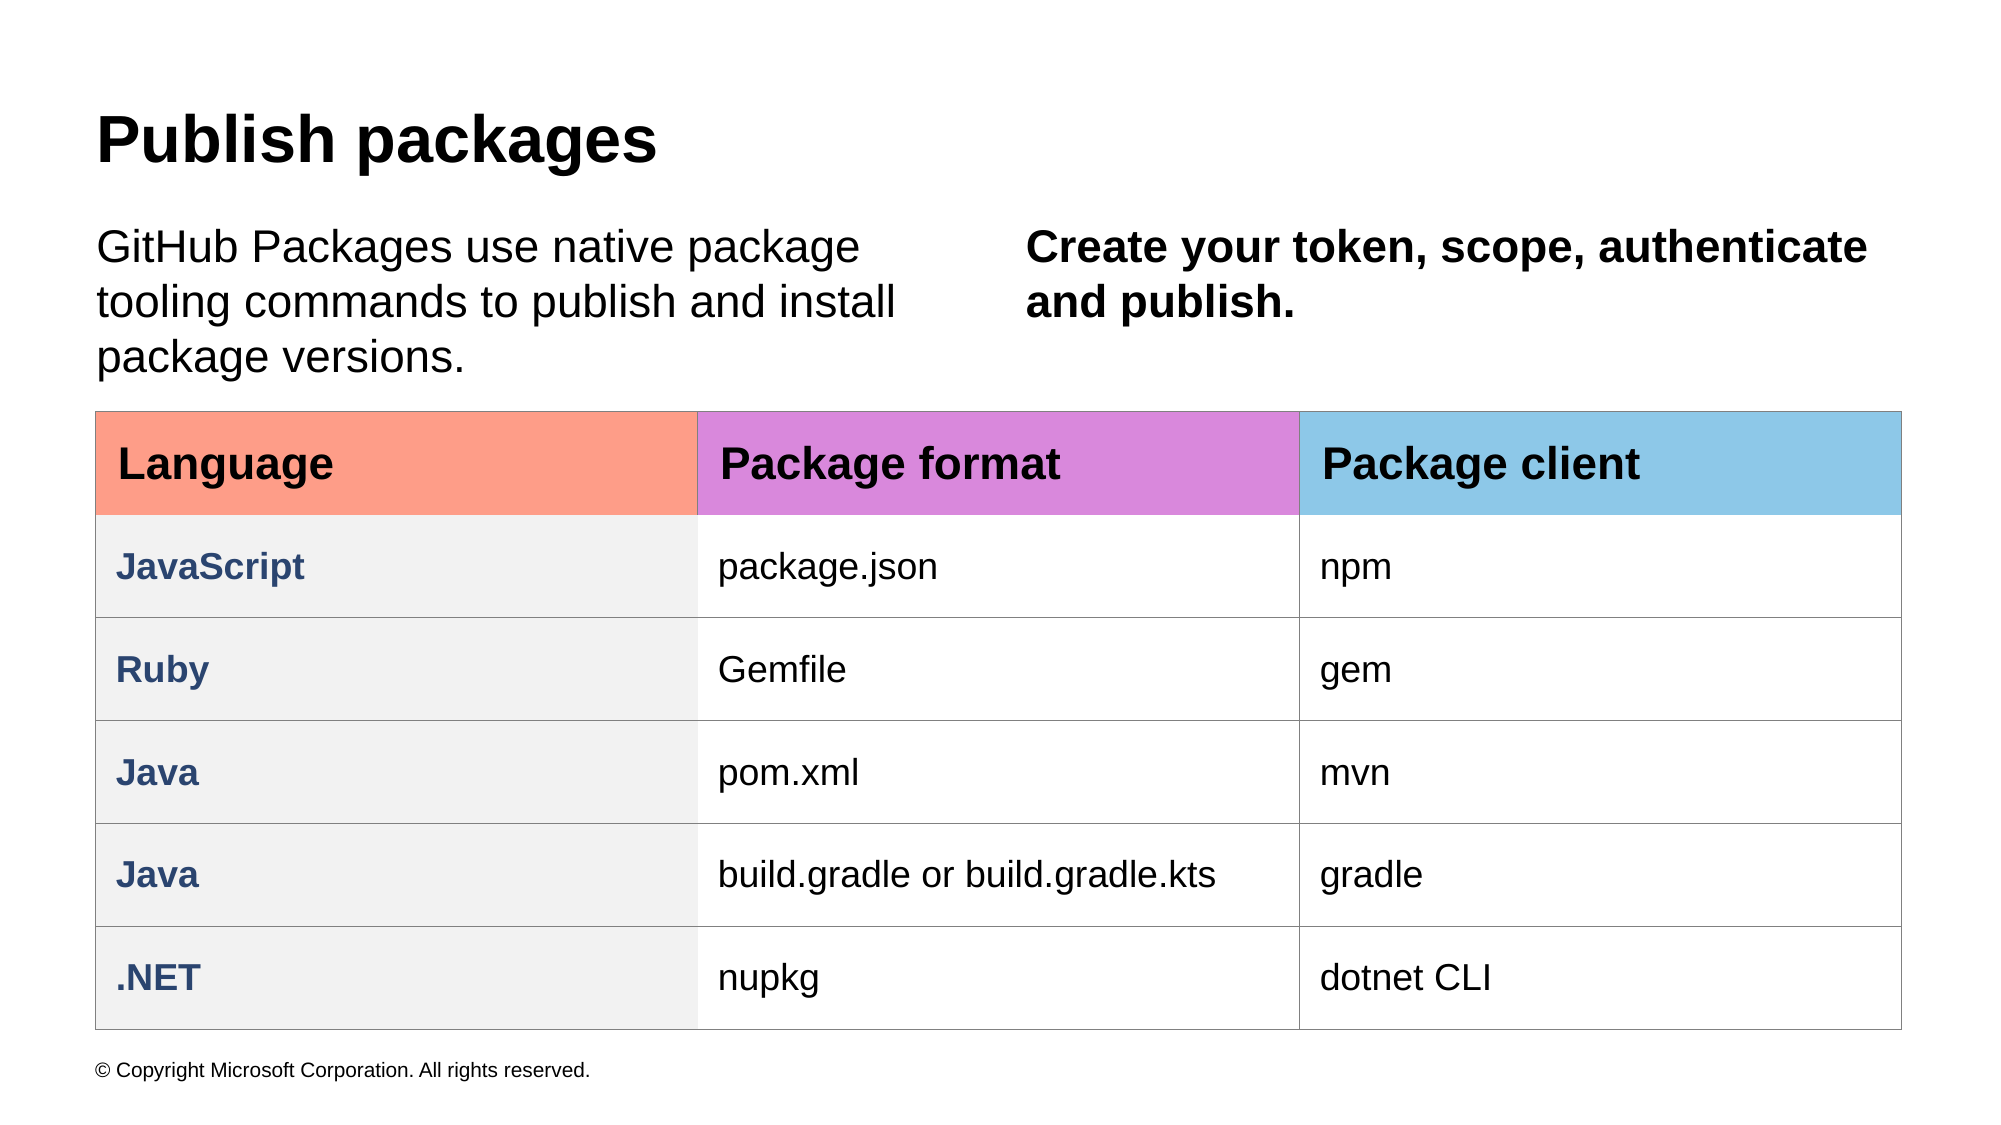

# Publish packages
GitHub Packages use native package tooling commands to publish and install package versions.
Create your token, scope, authenticate and publish.
| Language | Package format | Package client |
| --- | --- | --- |
| JavaScript | package.json | npm |
| Ruby | Gemfile | gem |
| Java | pom.xml | mvn |
| Java | build.gradle or build.gradle.kts | gradle |
| .NET | nupkg | dotnet CLI |